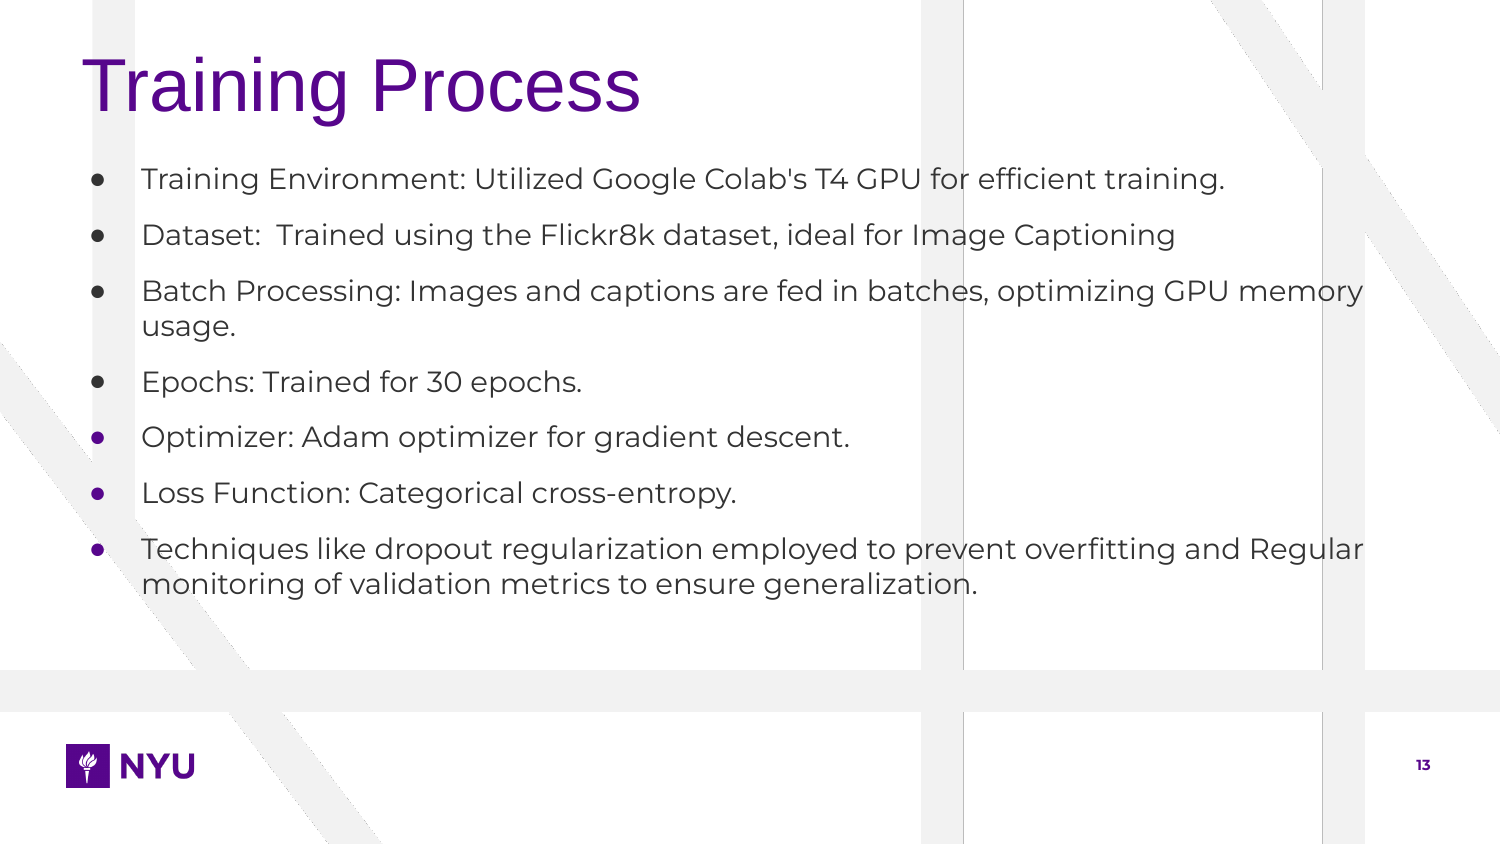

# Training Process
Training Environment: Utilized Google Colab's T4 GPU for efficient training.
Dataset:  Trained using the Flickr8k dataset, ideal for Image Captioning
Batch Processing: Images and captions are fed in batches, optimizing GPU memory usage.
Epochs: Trained for 30 epochs.
Optimizer: Adam optimizer for gradient descent.
Loss Function: Categorical cross-entropy.
Techniques like dropout regularization employed to prevent overfitting and Regular monitoring of validation metrics to ensure generalization.